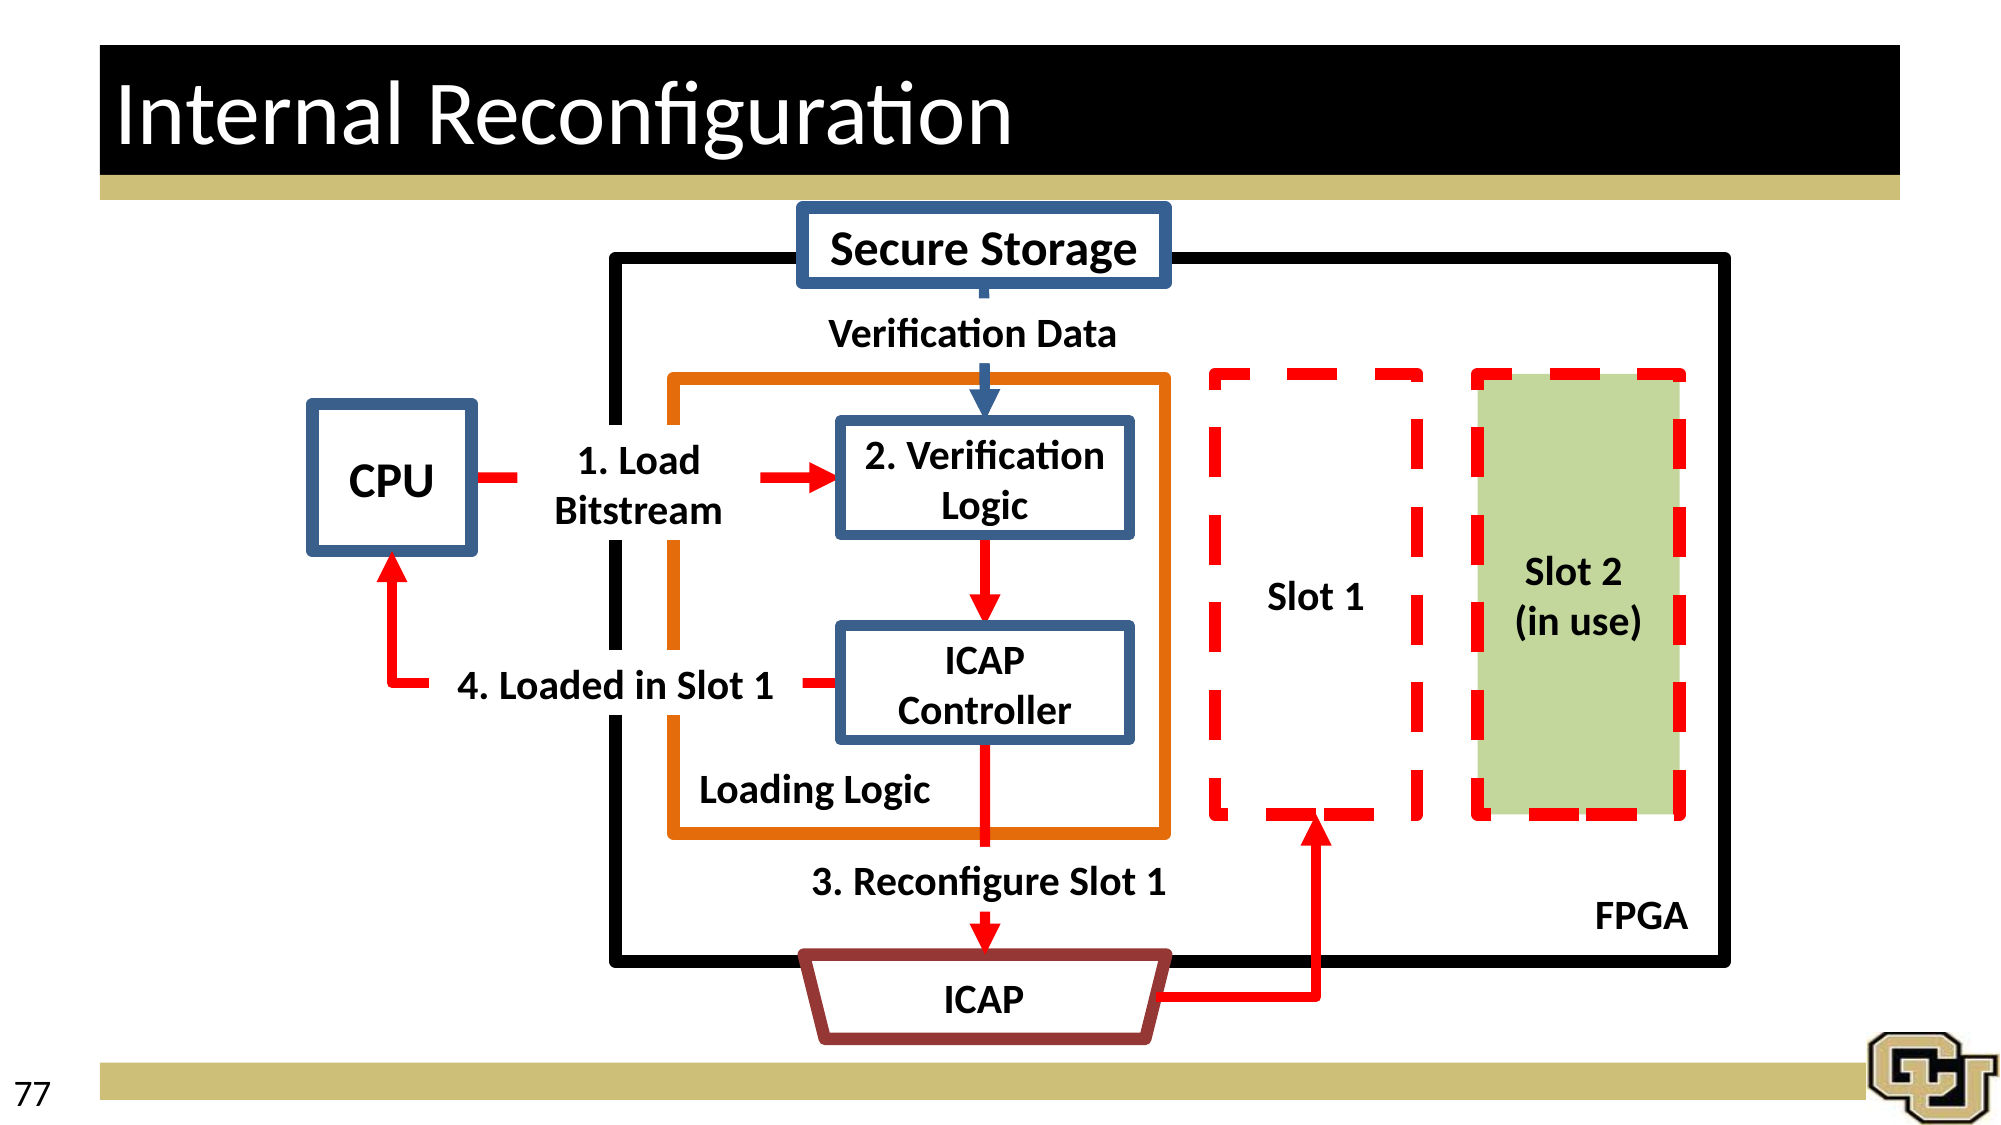

# Internal Reconfiguration
Secure Storage

Verification Data
Slot 2
(in use)
Slot 1

CPU
2. Verification
Logic
1. Load Bitstream
ICAP Controller
4. Loaded in Slot 1
Loading Logic
3. Reconfigure Slot 1
FPGA

ICAP
77